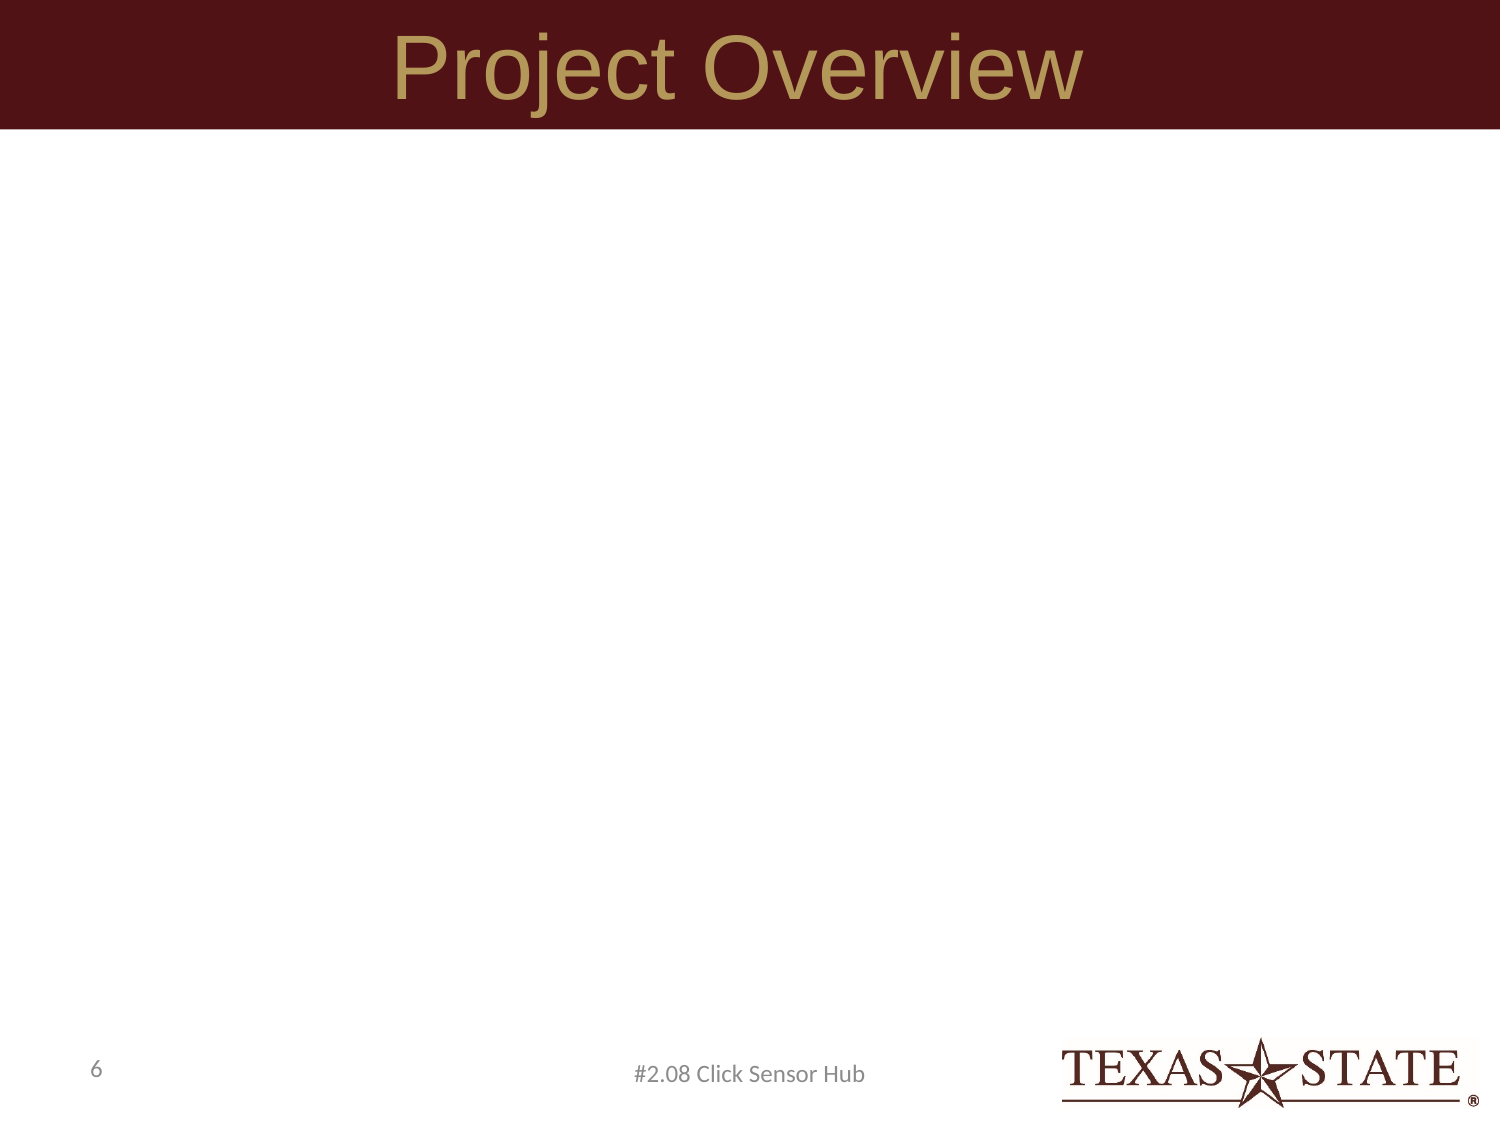

Project Overview
6
#2.08 Click Sensor Hub